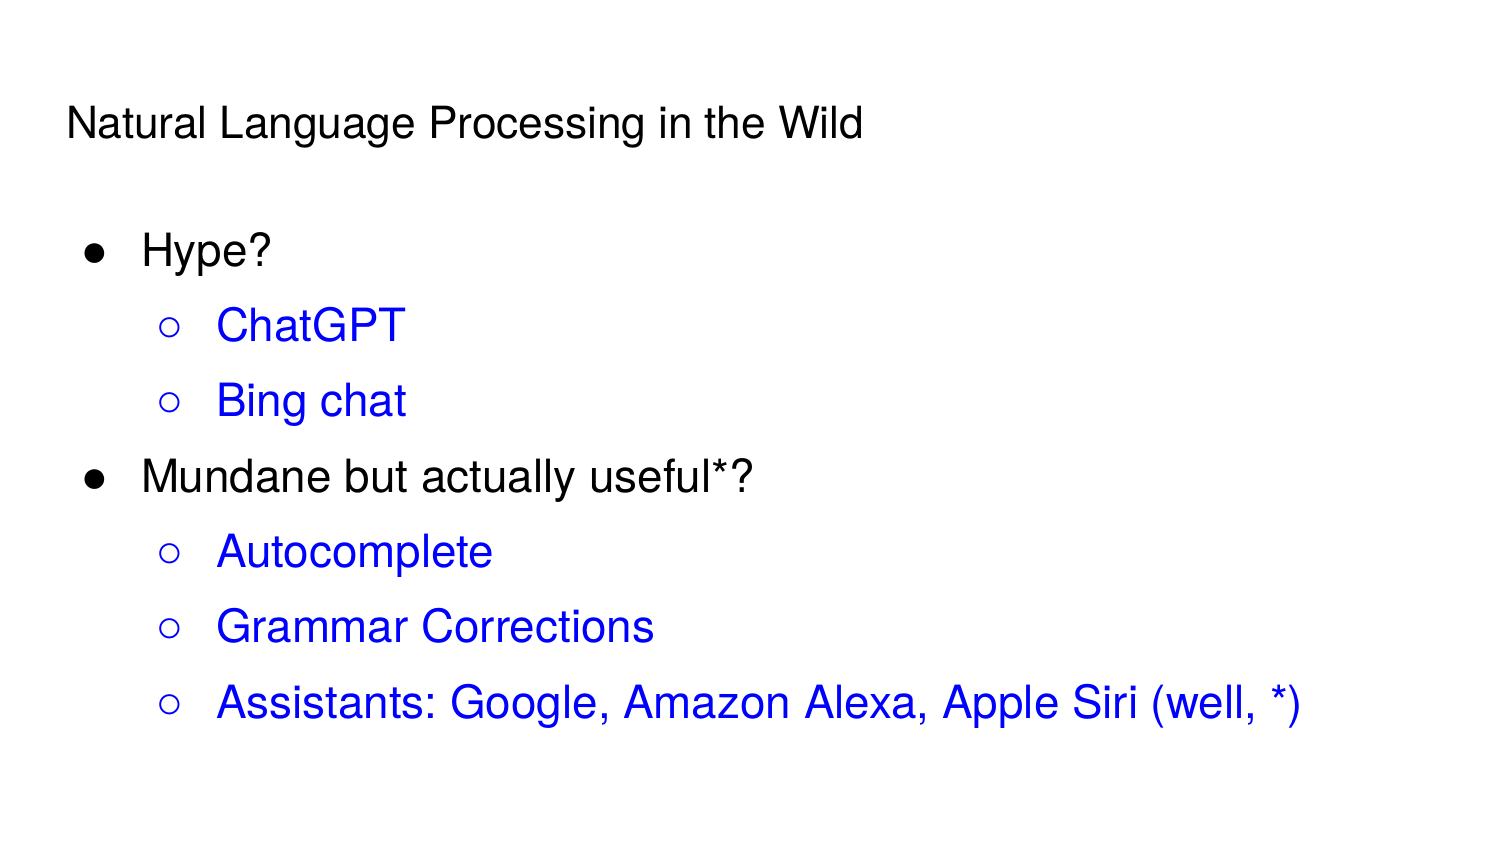

# Natural Language Processing in the Wild
Hype?
ChatGPT
Bing chat
Mundane but actually useful*?
Autocomplete
Grammar Corrections
Assistants: Google, Amazon Alexa, Apple Siri (well, *)